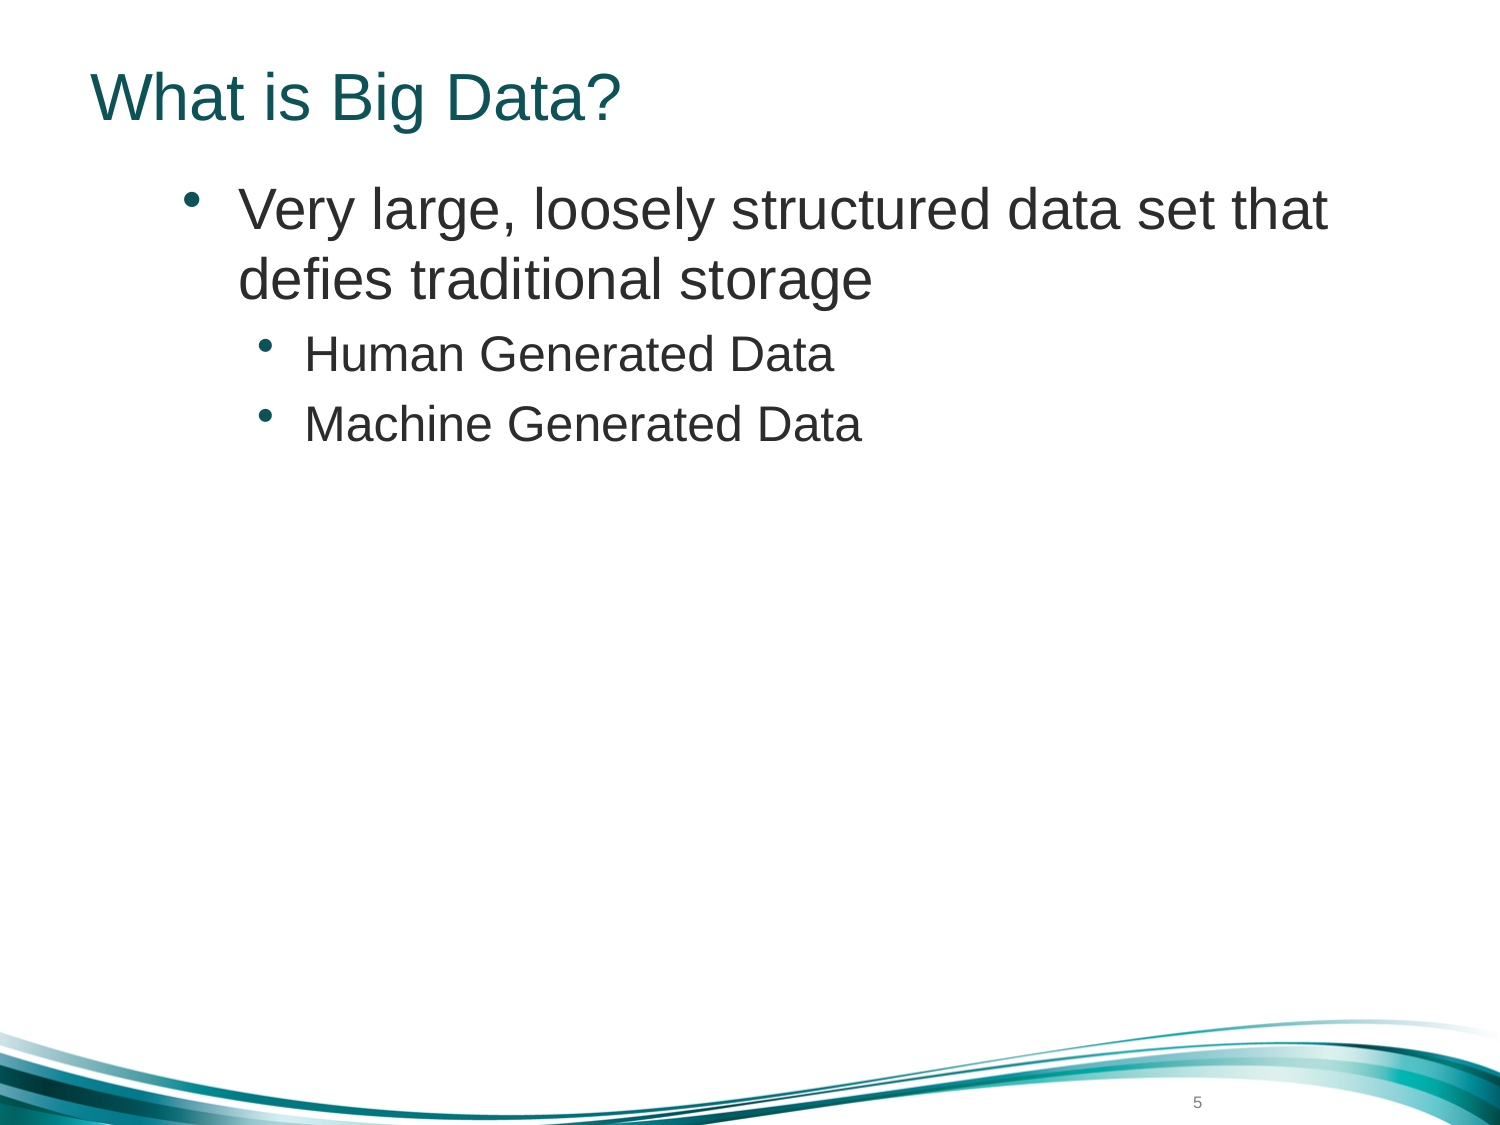

# What is Big Data?
Very large, loosely structured data set that defies traditional storage
Human Generated Data
Machine Generated Data

5